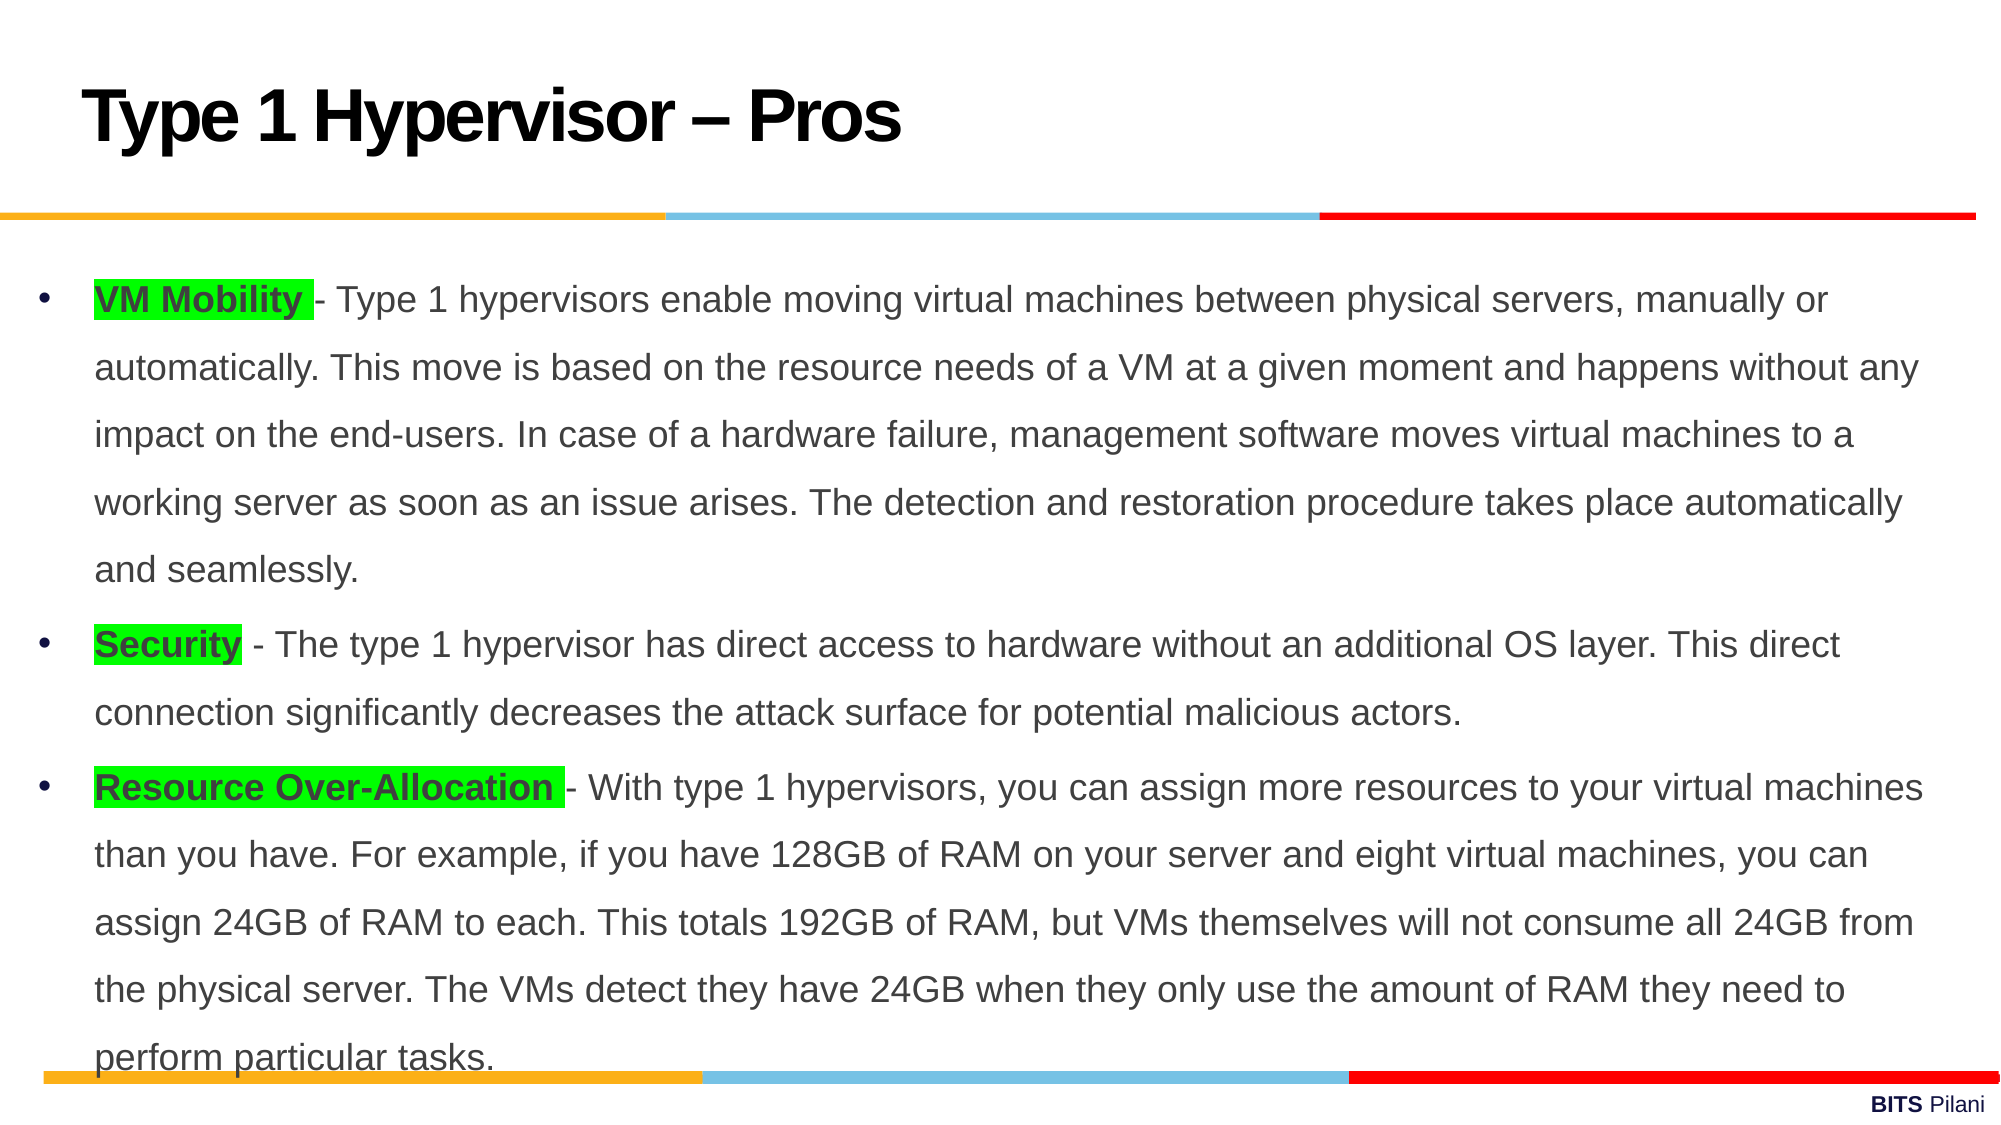

Type 1 Hypervisor – Pros
VM Mobility - Type 1 hypervisors enable moving virtual machines between physical servers, manually or automatically. This move is based on the resource needs of a VM at a given moment and happens without any impact on the end-users. In case of a hardware failure, management software moves virtual machines to a working server as soon as an issue arises. The detection and restoration procedure takes place automatically and seamlessly.
Security - The type 1 hypervisor has direct access to hardware without an additional OS layer. This direct connection significantly decreases the attack surface for potential malicious actors.
Resource Over-Allocation - With type 1 hypervisors, you can assign more resources to your virtual machines than you have. For example, if you have 128GB of RAM on your server and eight virtual machines, you can assign 24GB of RAM to each. This totals 192GB of RAM, but VMs themselves will not consume all 24GB from the physical server. The VMs detect they have 24GB when they only use the amount of RAM they need to perform particular tasks.